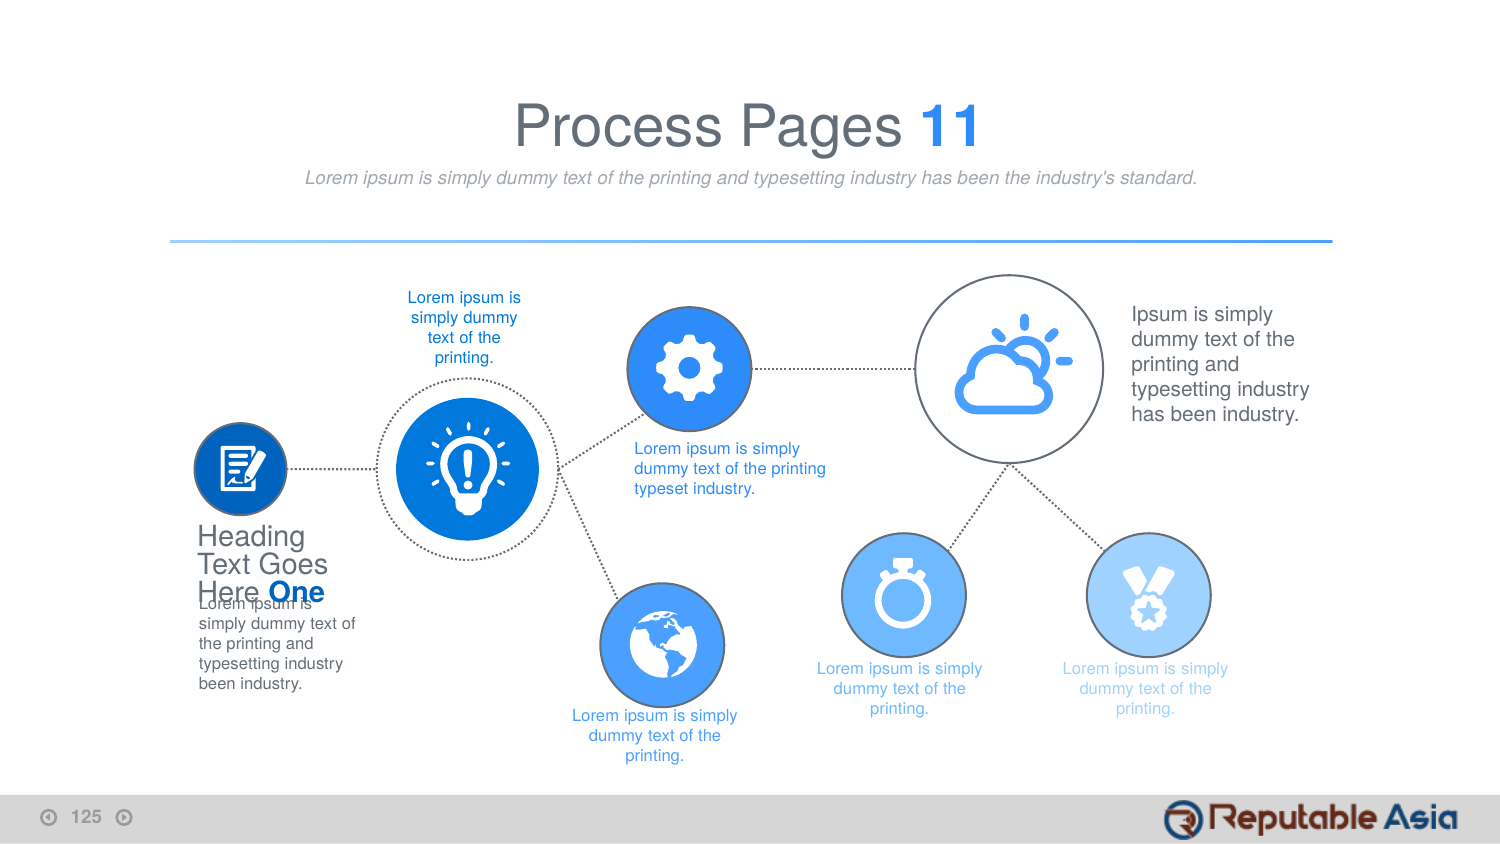

Process Pages 11
Lorem ipsum is simply dummy text of the printing and typesetting industry has been the industry's standard.

Ipsum is simply dummy text of the printing and typesetting industry has been industry.
Lorem ipsum is simply dummy text of the printing.

Lorem ipsum is simply dummy text of the printing typeset industry.

Heading Text Goes Here One

Lorem ipsum is simply dummy text of the printing and typesetting industry been industry.

Lorem ipsum is simply dummy text of the printing.
Lorem ipsum is simply dummy text of the printing.
Lorem ipsum is simply dummy text of the printing.
125